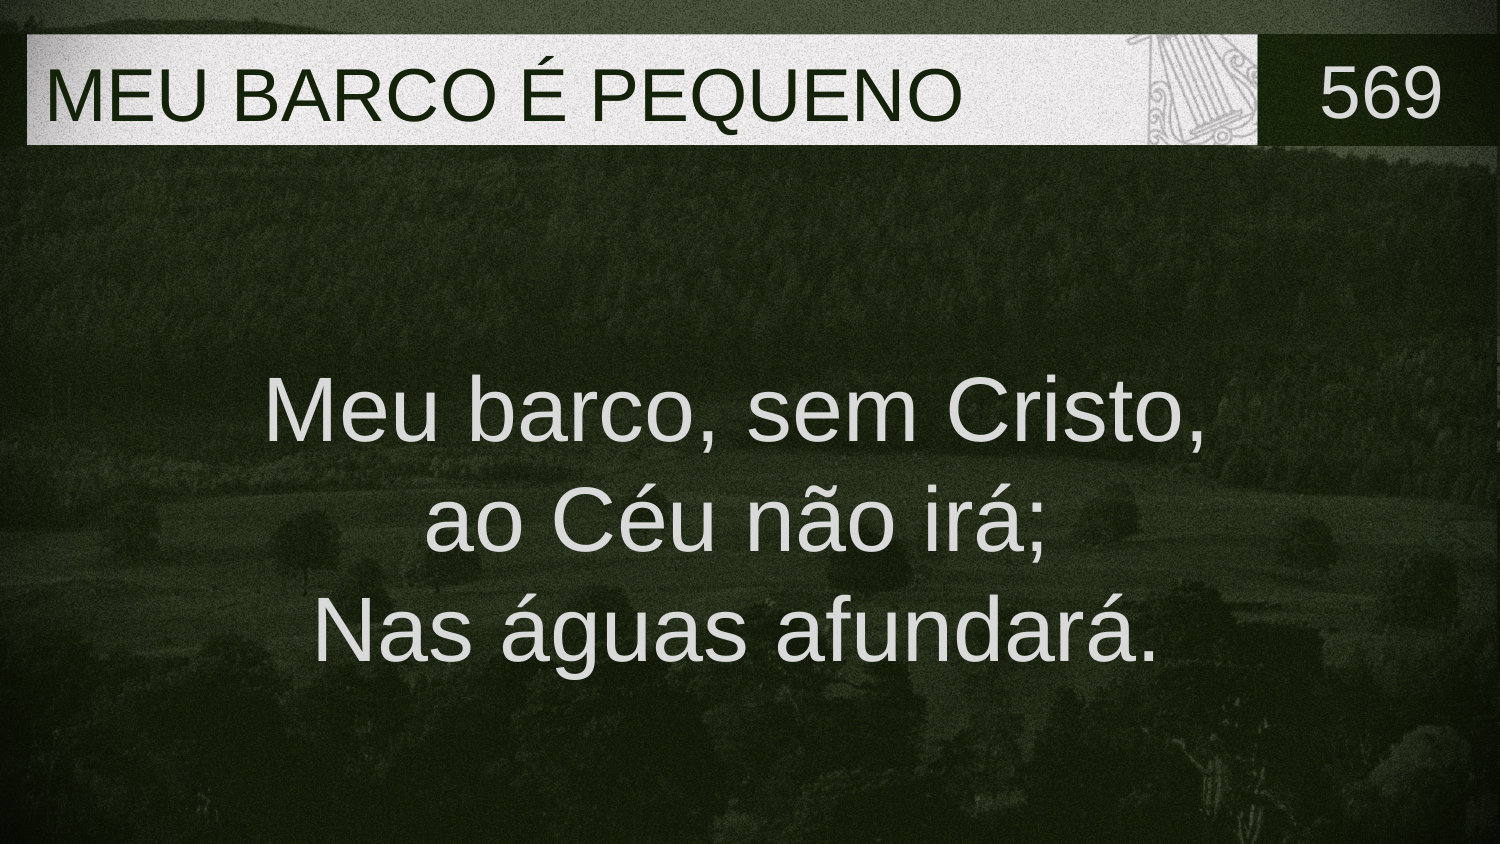

# MEU BARCO É PEQUENO
569
Meu barco, sem Cristo,
ao Céu não irá;
Nas águas afundará.